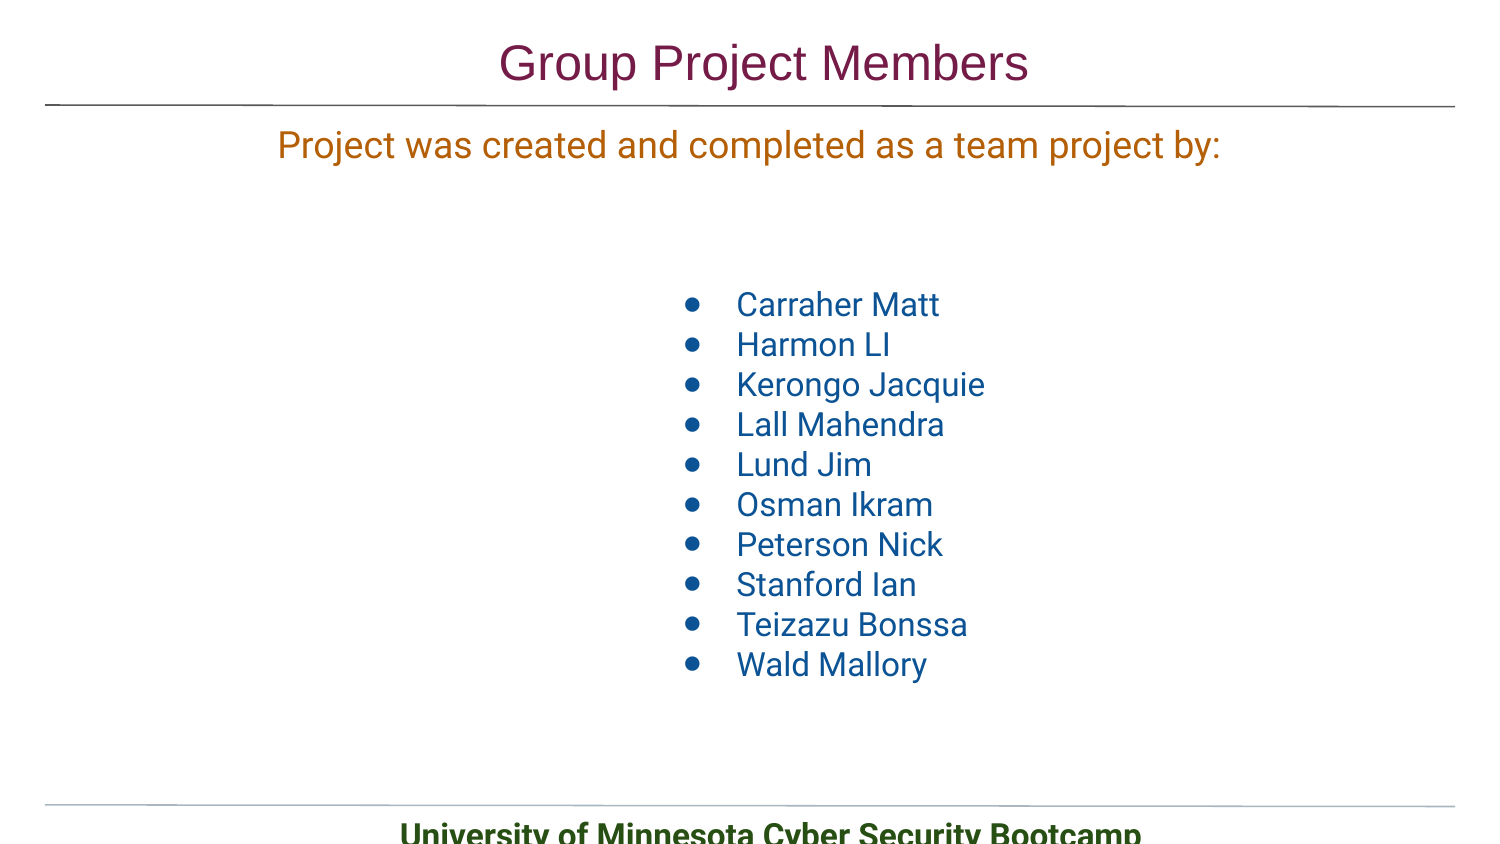

# Group Project Members
Project was created and completed as a team project by:

Carraher Matt
Harmon LI
Kerongo Jacquie
Lall Mahendra
Lund Jim
Osman Ikram
Peterson Nick
Stanford Ian
Teizazu Bonssa
Wald Mallory

University of Minnesota Cyber Security Bootcamp
Group 2 (FUBAR)